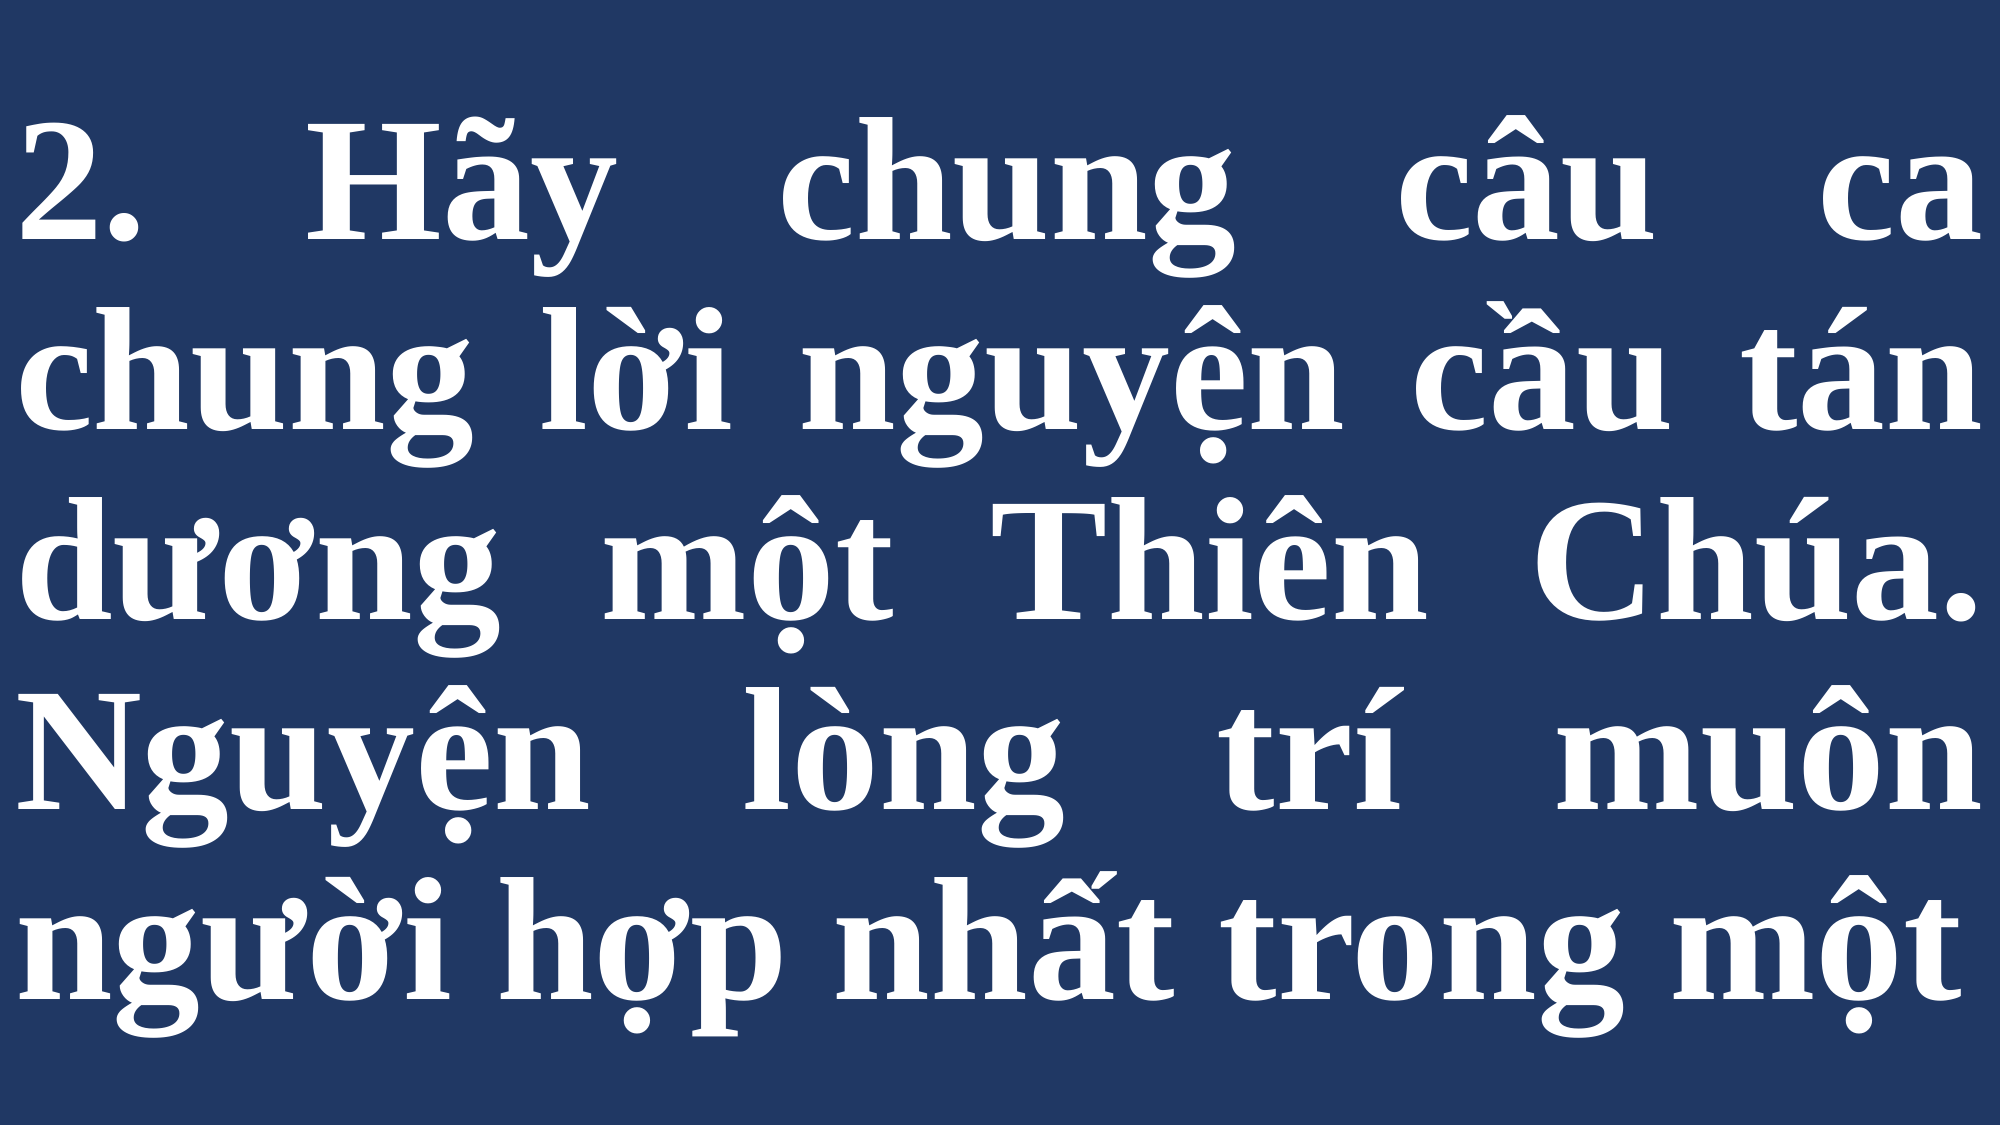

# 2. Hãy chung câu ca chung lời nguyện cầu tán dương một Thiên Chúa. Nguyện lòng trí muôn người hợp nhất trong một